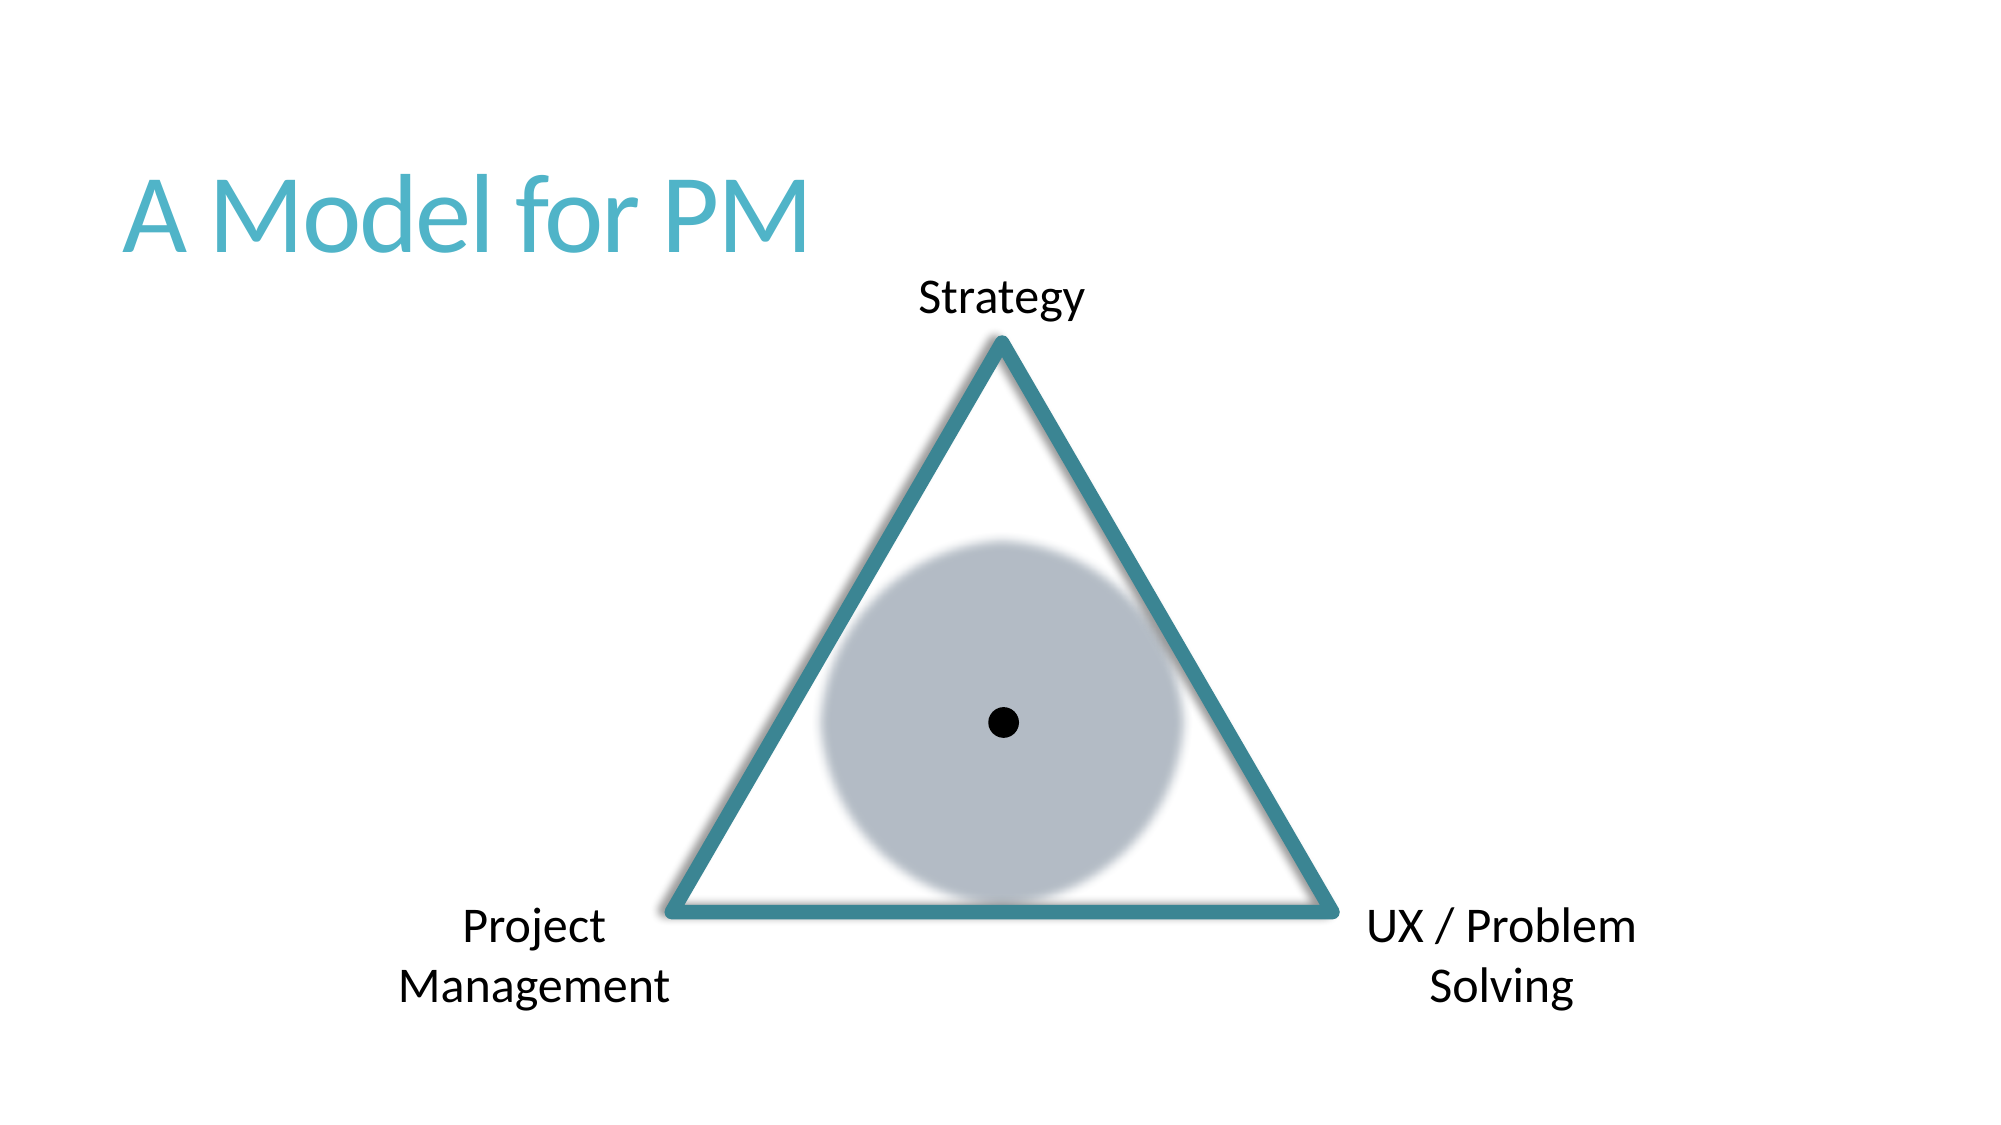

# A Model for PM
Strategy

UX / Problem Solving
Project Management